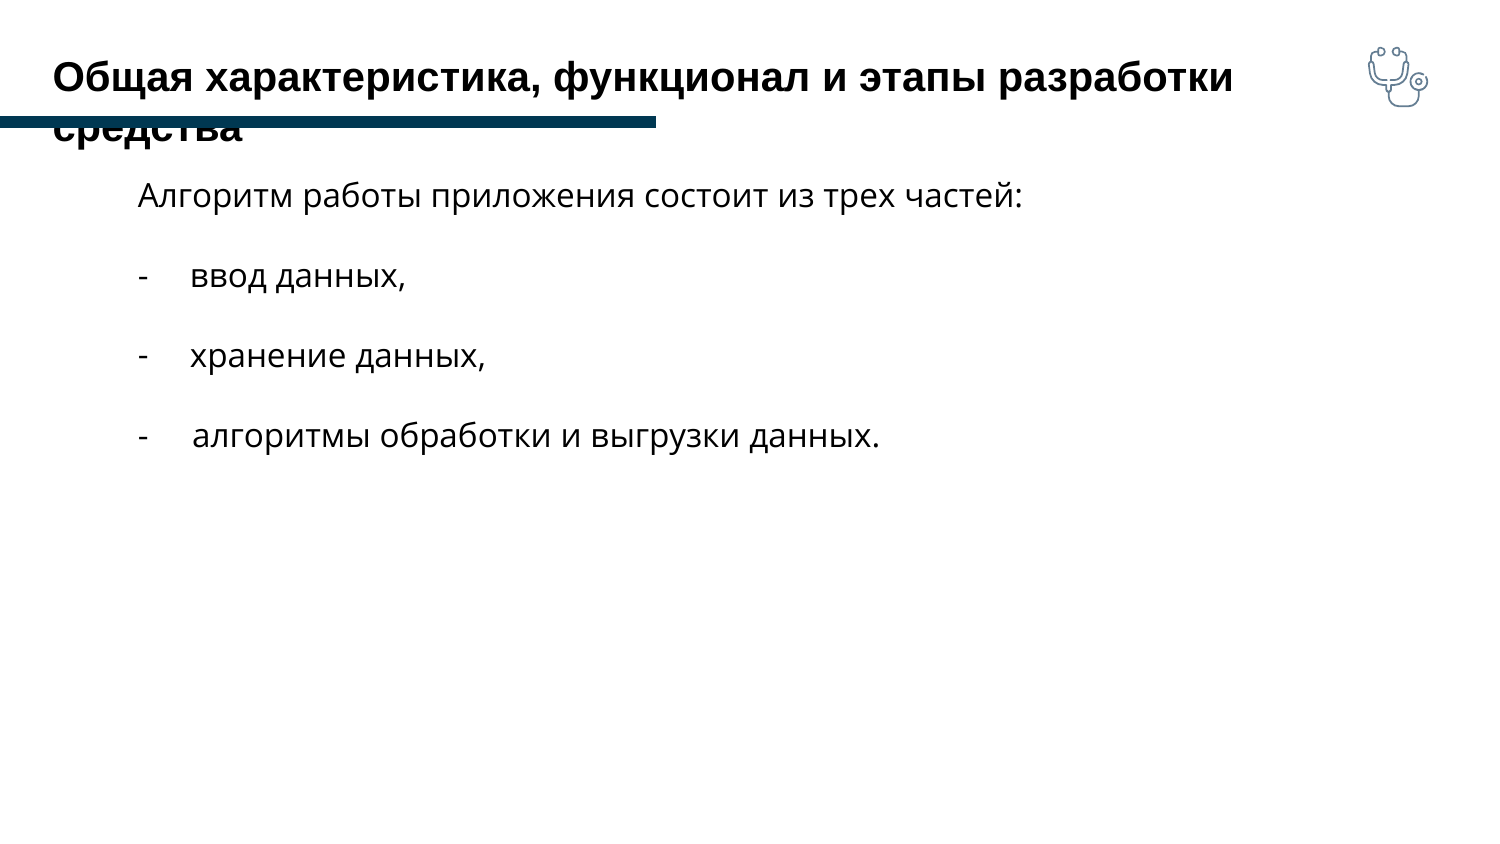

# Общая характеристика, функционал и этапы разработки средства
Алгоритм работы приложения состоит из трех частей:

ввод данных,

хранение данных,

-     алгоритмы обработки и выгрузки данных.